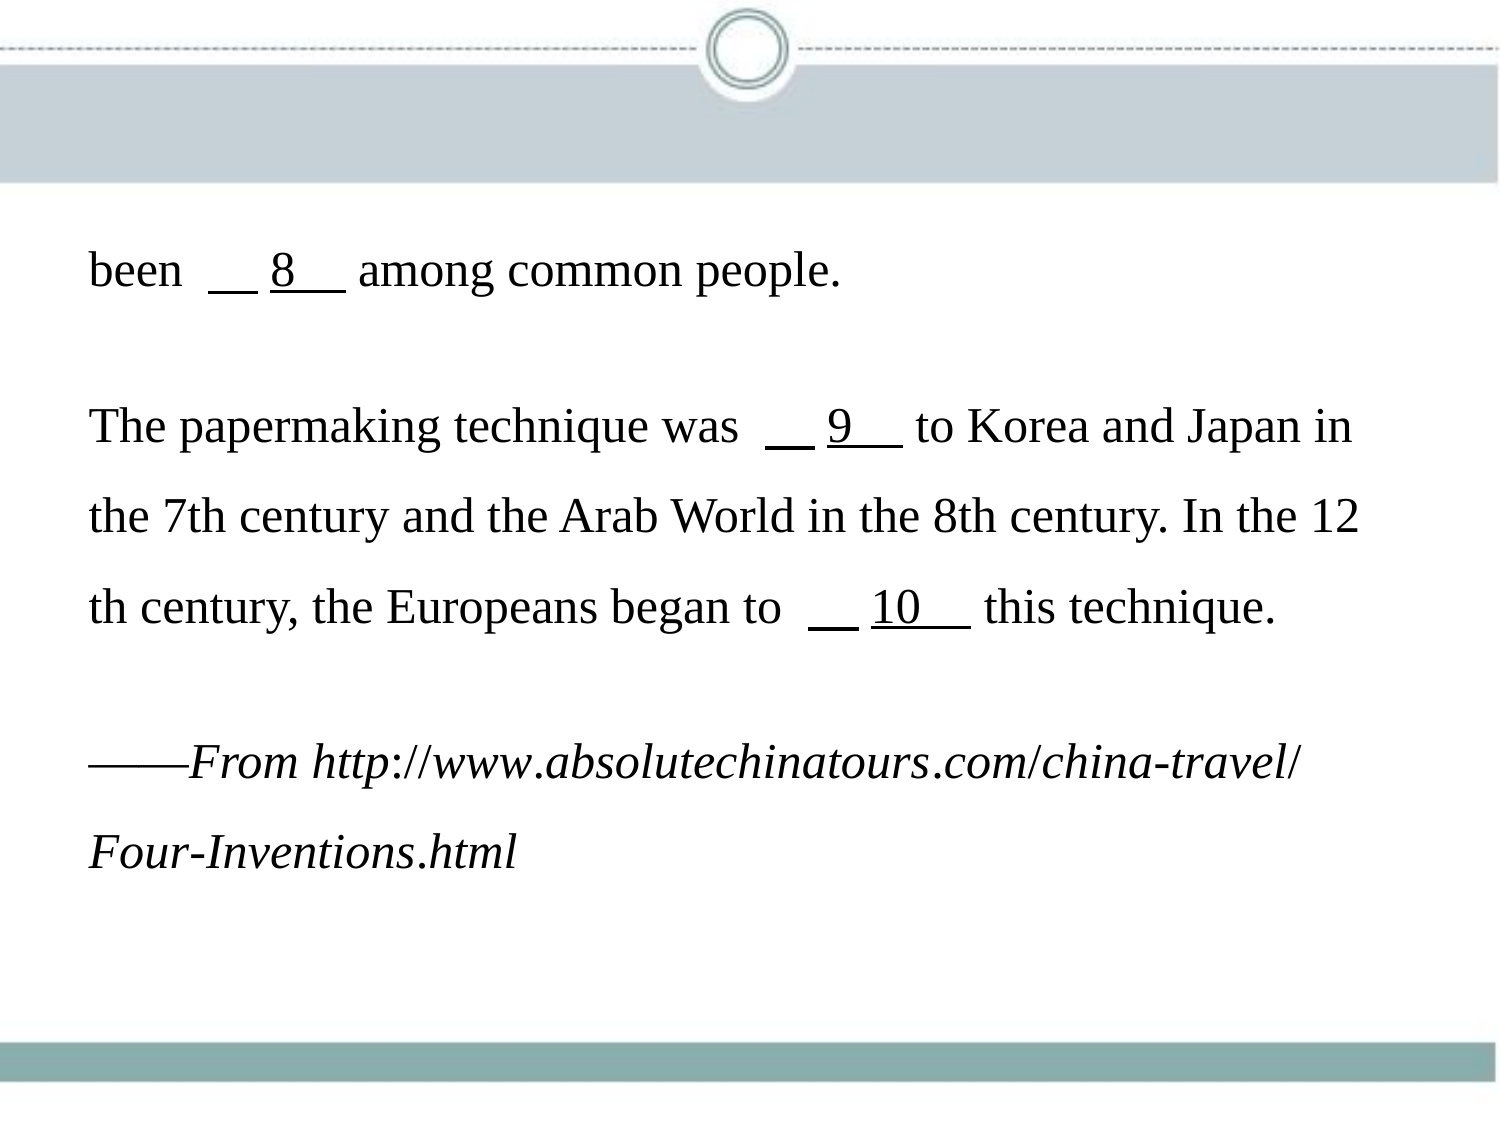

been 　8     among common people.
The papermaking technique was 　9     to Korea and Japan in
the 7th century and the Arab World in the 8th century. In the 12
th century, the Europeans began to 　10     this technique.
——From http://www.absolutechinatours.com/china-travel/
Four-Inventions.html